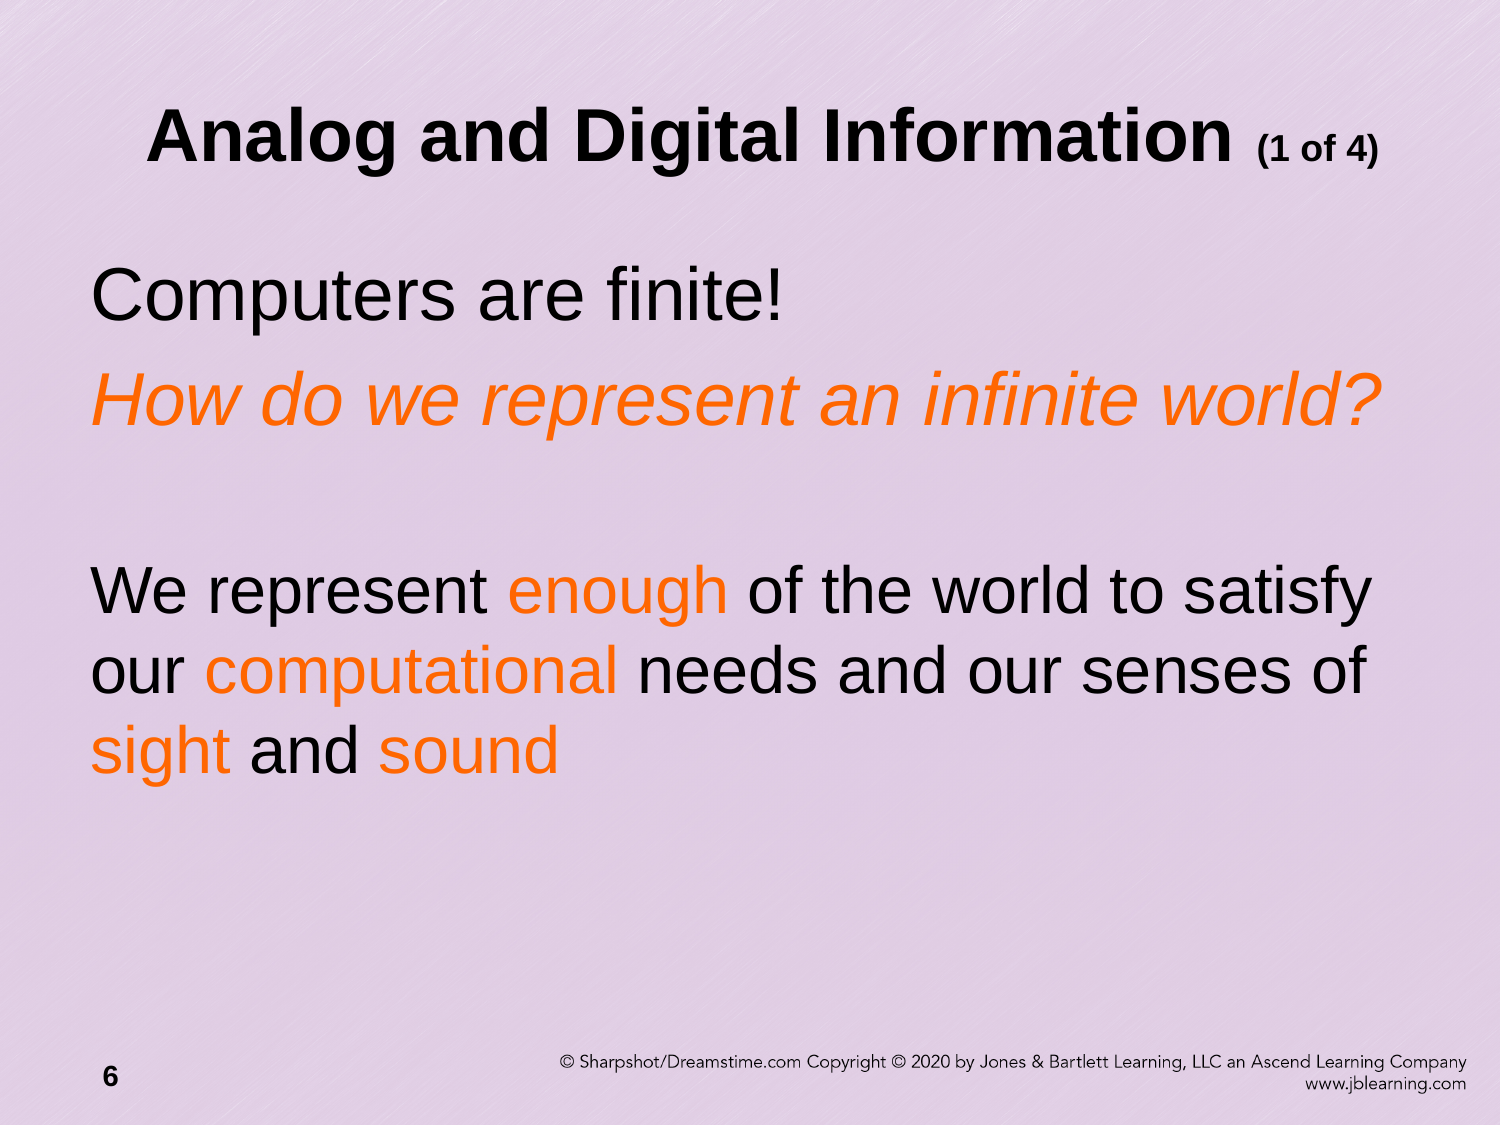

# Analog and Digital Information (1 of 4)
Computers are finite!
How do we represent an infinite world?

We represent enough of the world to satisfy our computational needs and our senses of sight and sound
6